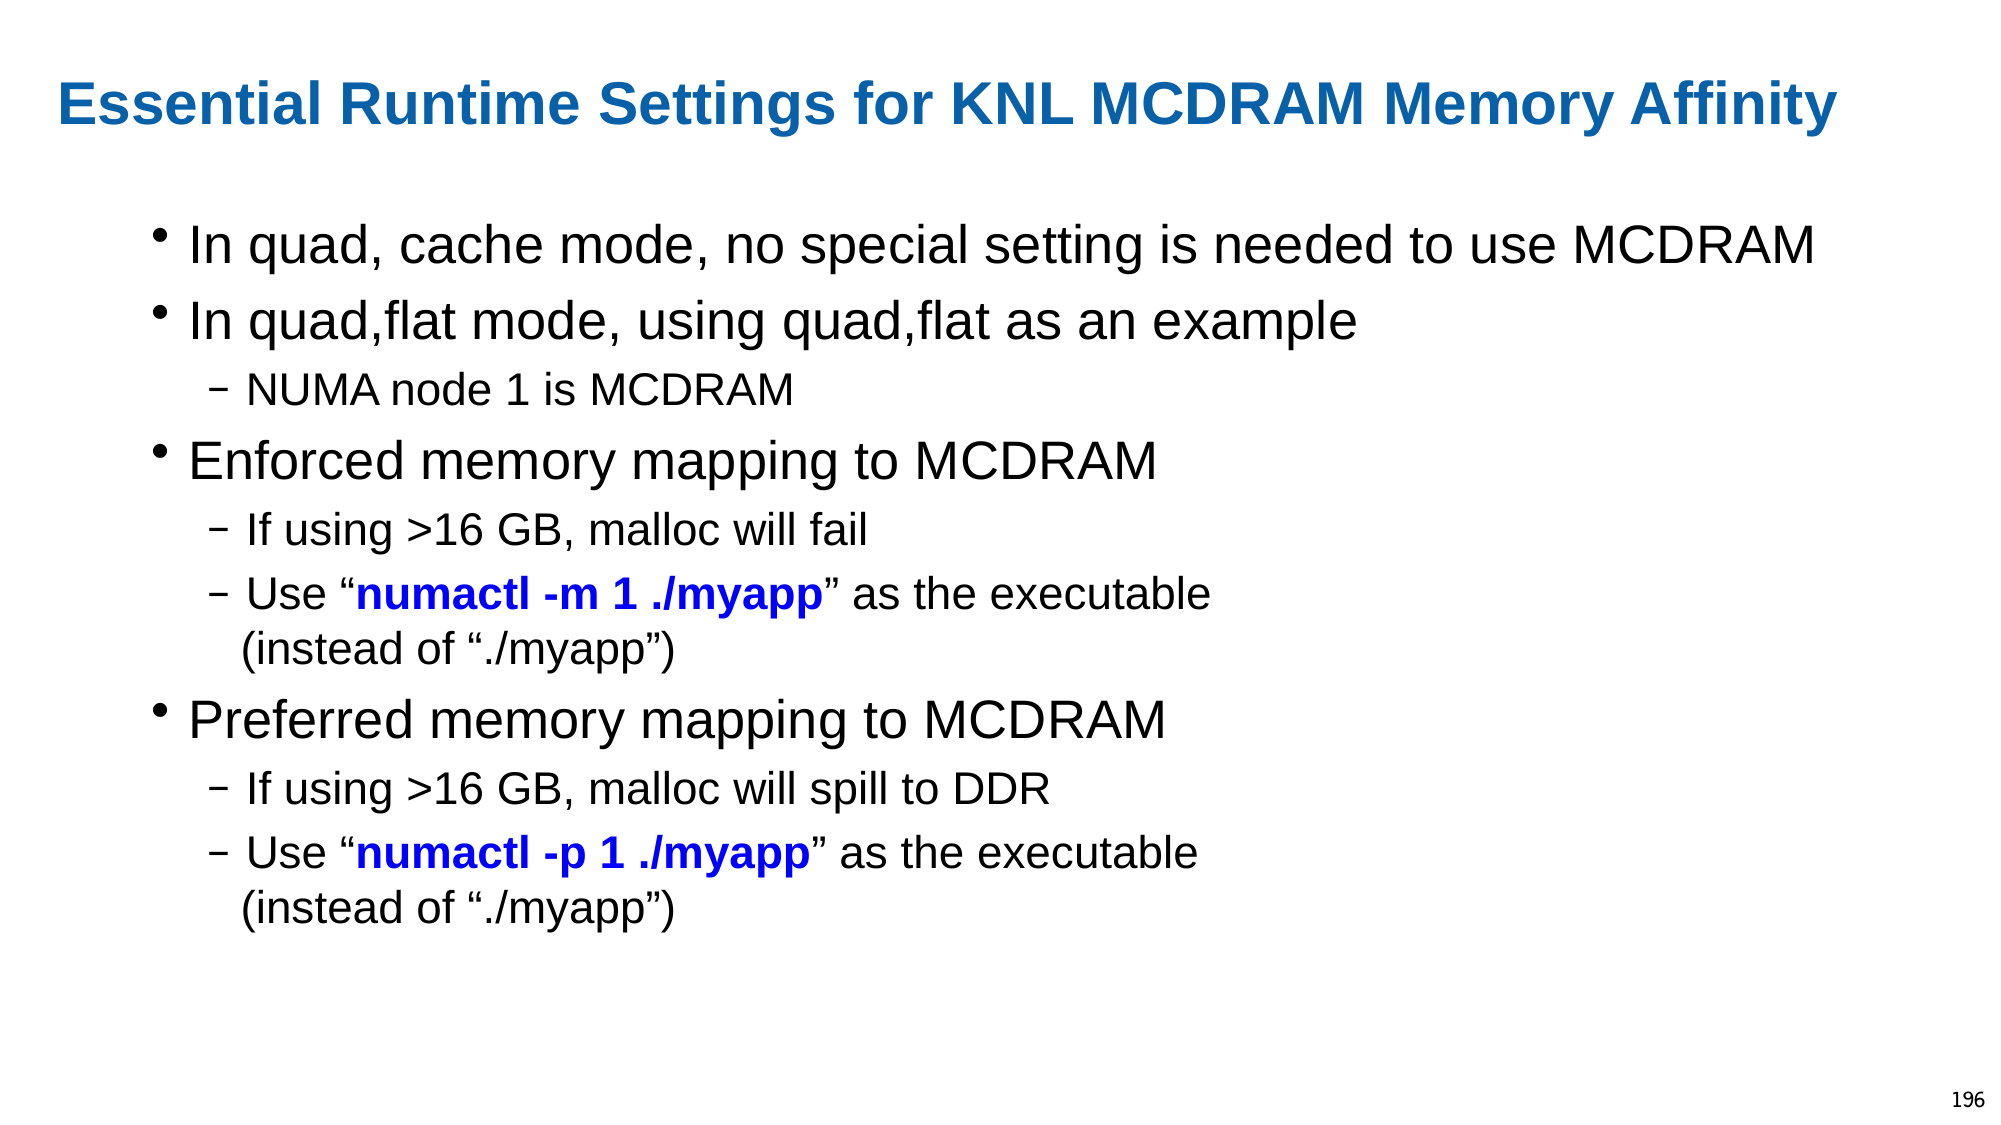

# Essential Runtime Settings for KNL MCDRAM Memory Affinity
In quad, cache mode, no special setting is needed to use MCDRAM
In quad,flat mode, using quad,flat as an example
NUMA node 1 is MCDRAM
Enforced memory mapping to MCDRAM
If using >16 GB, malloc will fail
Use “numactl -m 1 ./myapp” as the executable
       (instead of “./myapp”)
Preferred memory mapping to MCDRAM
If using >16 GB, malloc will spill to DDR
Use “numactl -p 1 ./myapp” as the executable
       (instead of “./myapp”)
196